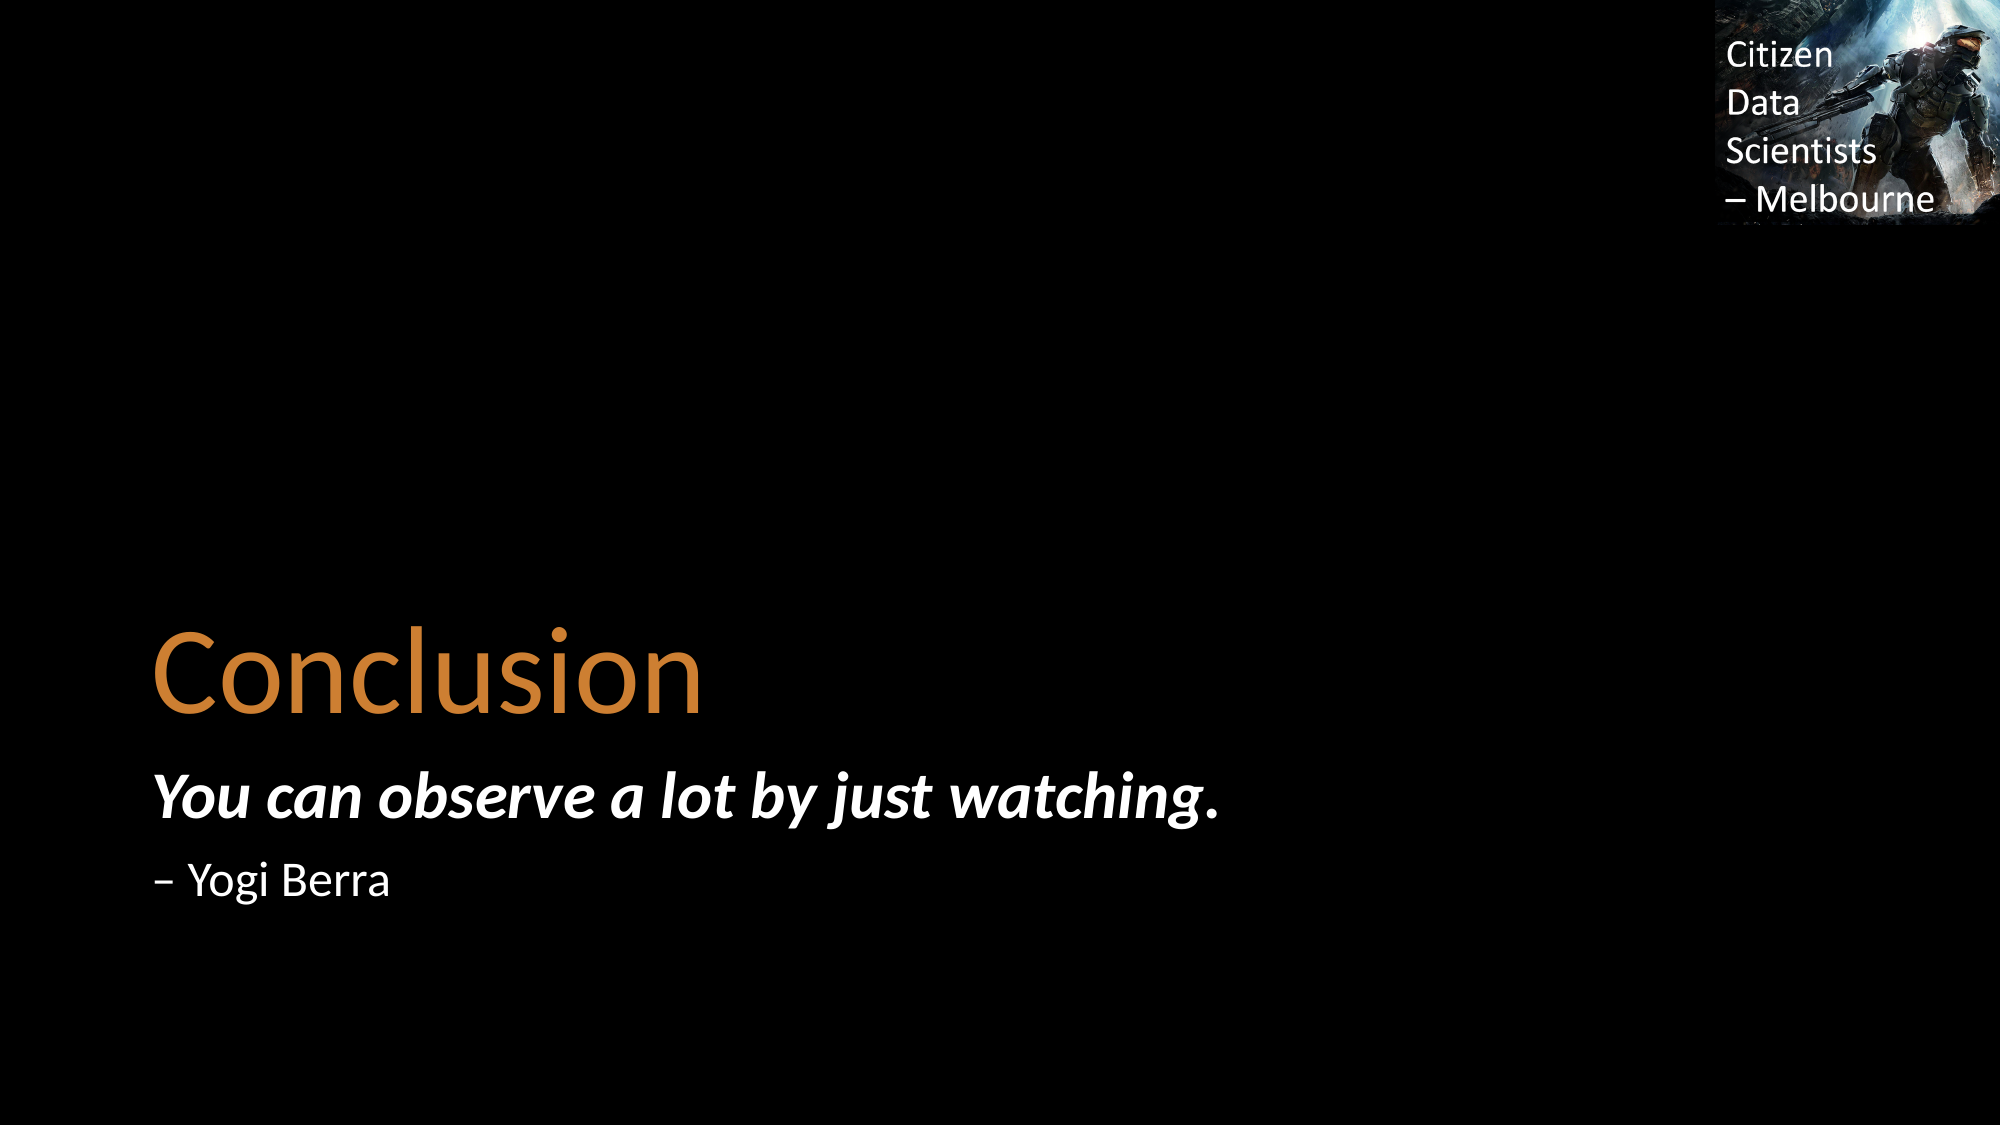

# Conclusion
You can observe a lot by just watching.
– Yogi Berra